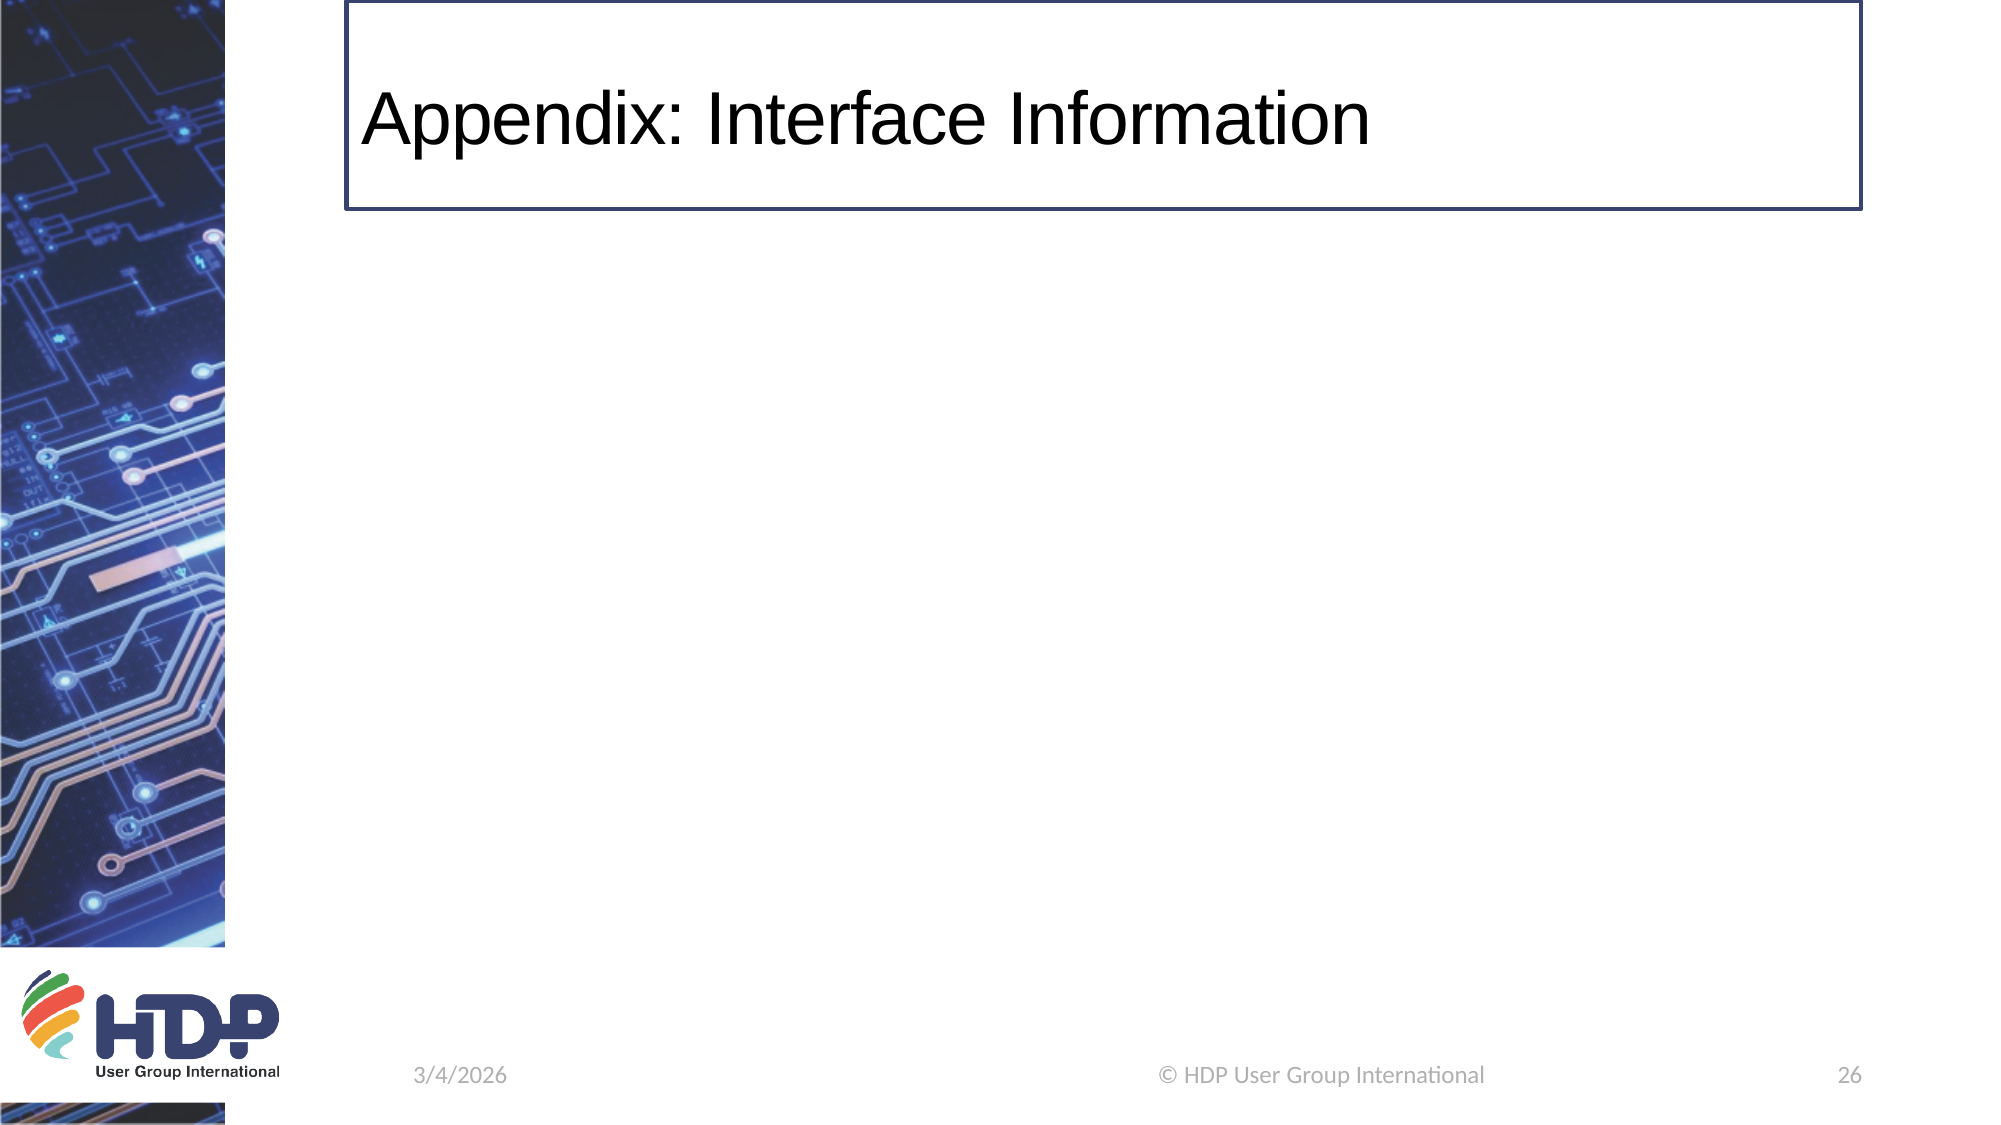

# Appendix: Interface Information
© HDP User Group International
26
3/4/2026